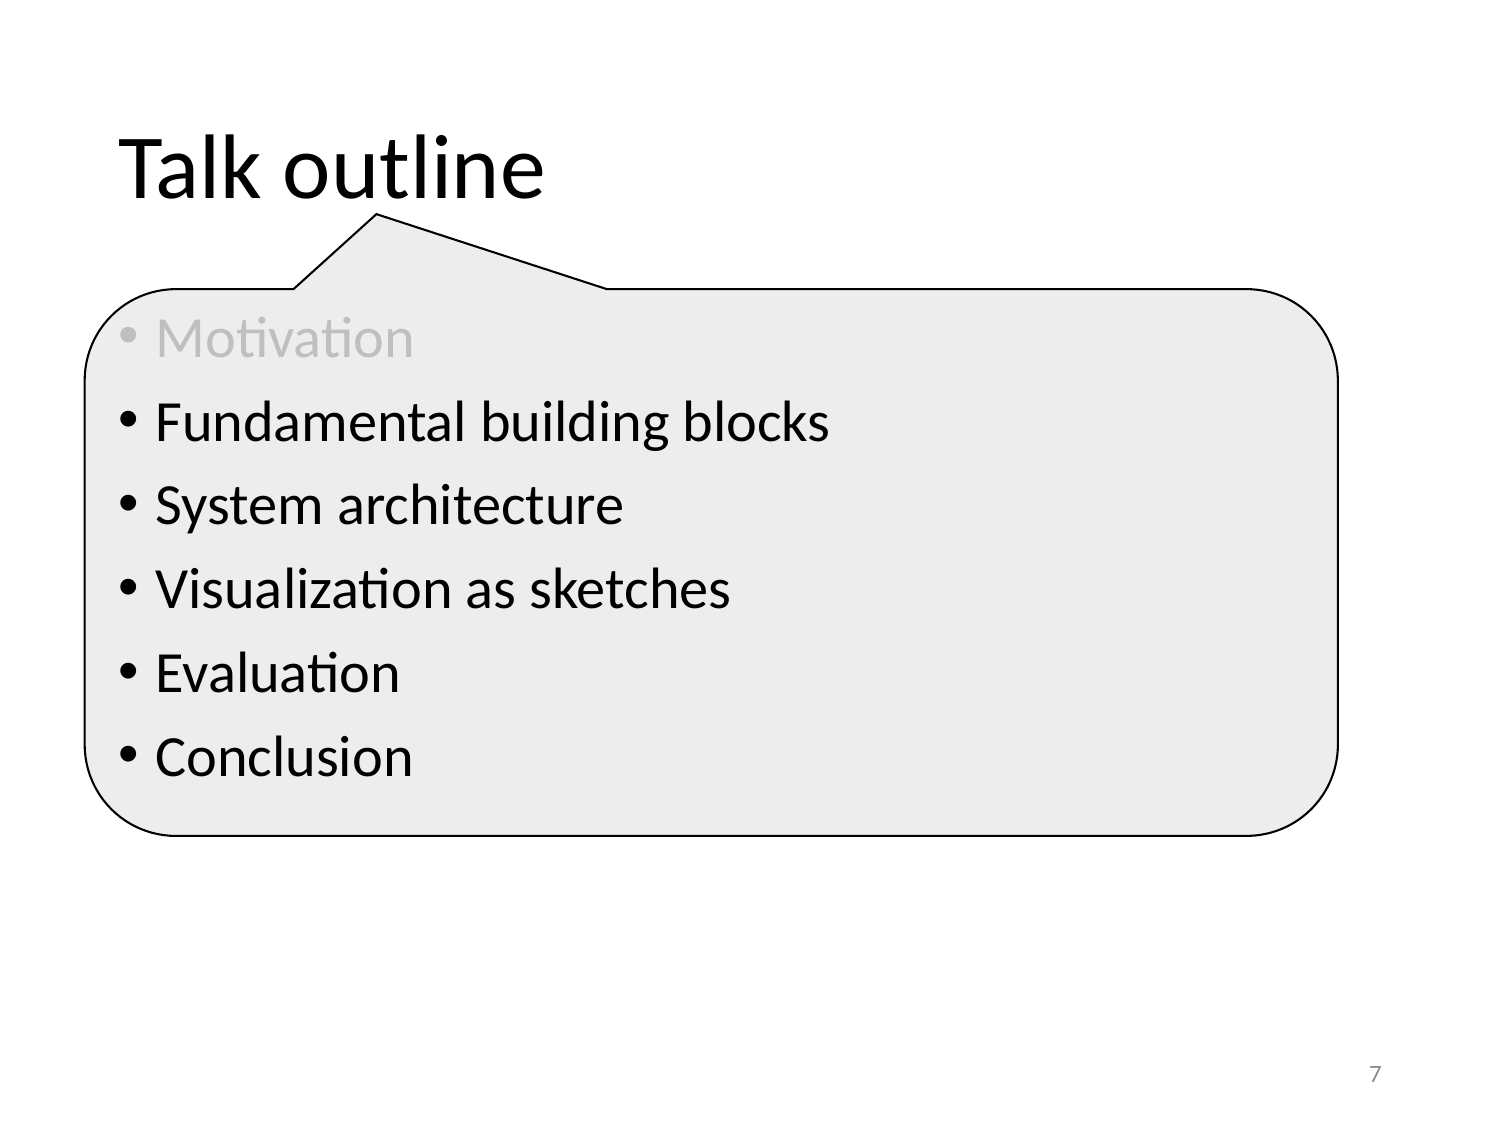

# Talk outline

Motivation
Fundamental building blocks
System architecture
Visualization as sketches
Evaluation
Conclusion
7